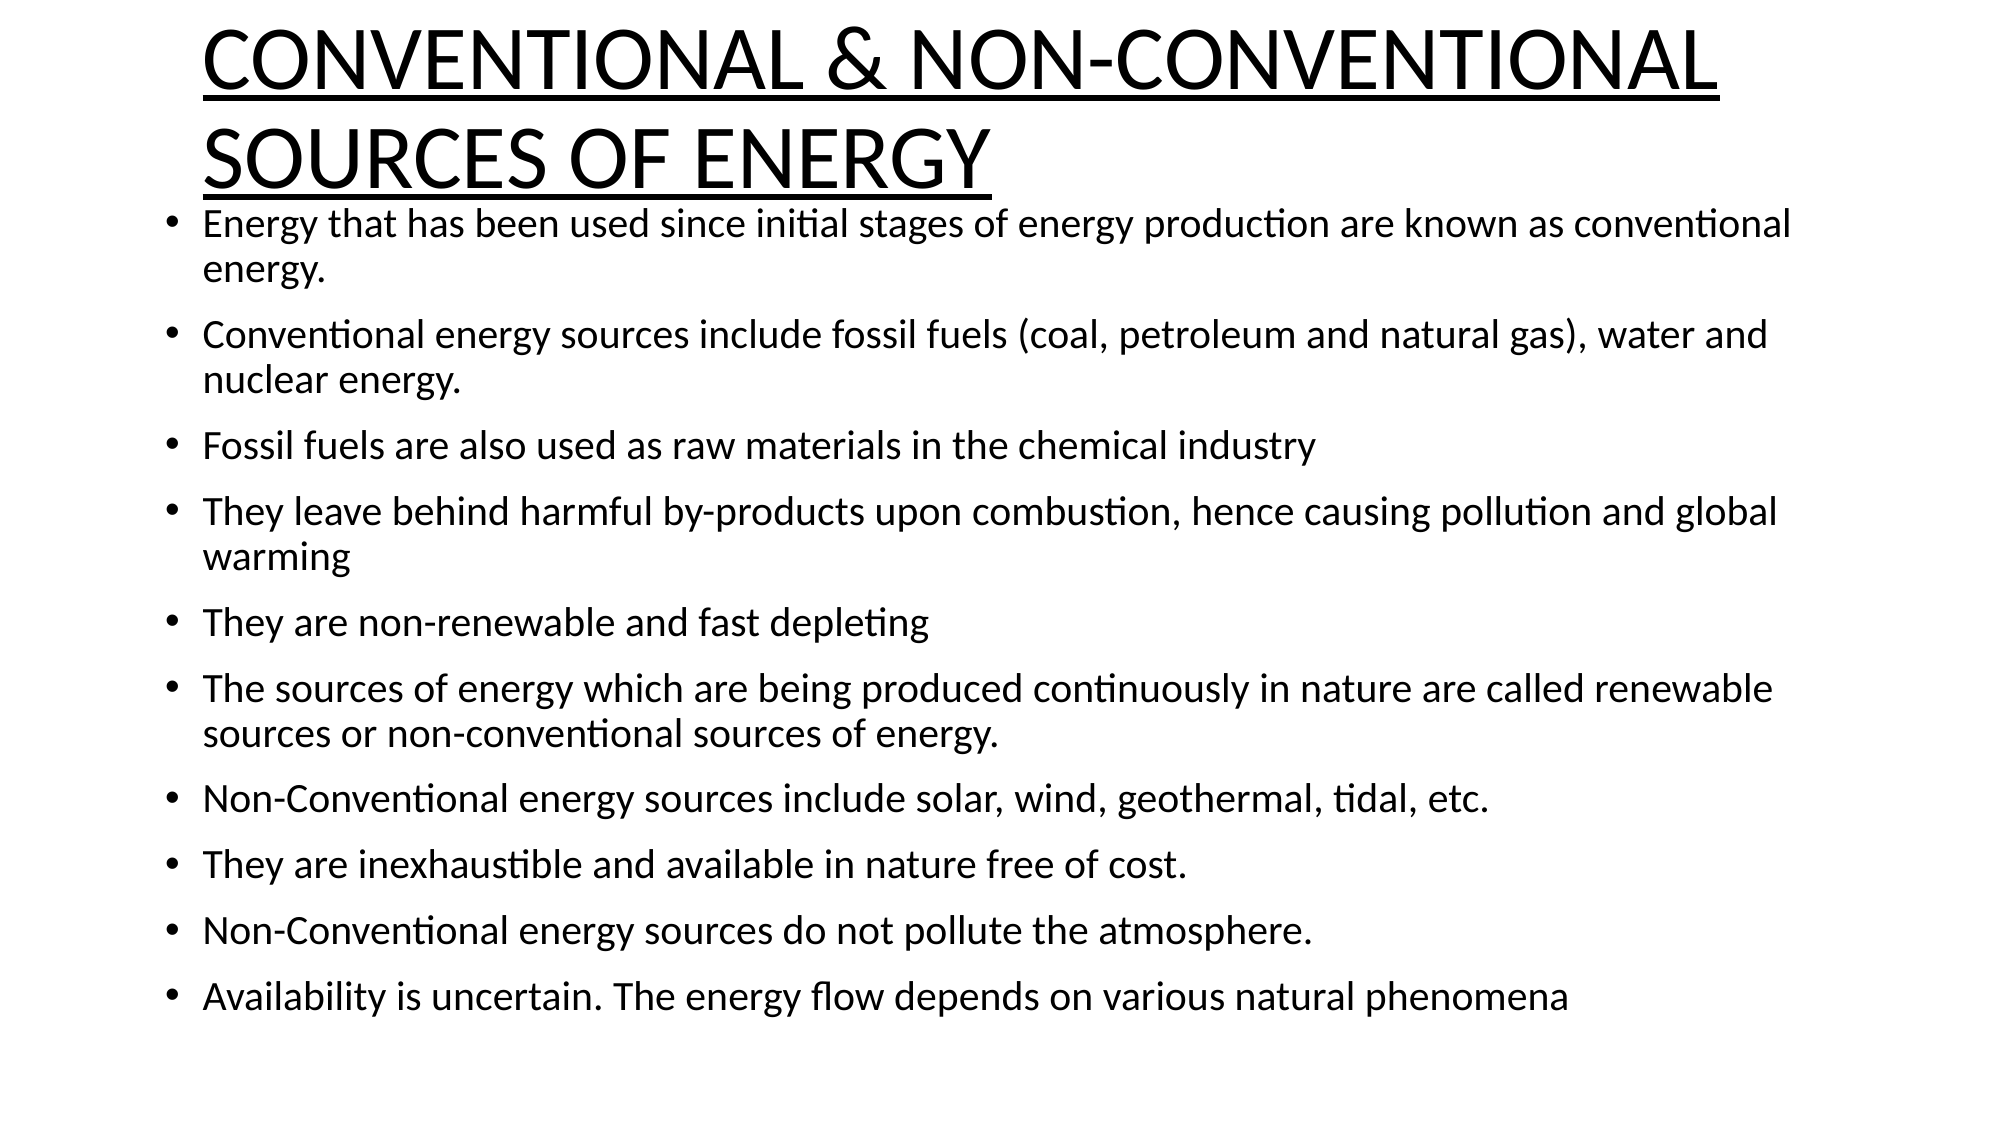

# CONVENTIONAL & NON-CONVENTIONAL SOURCES OF ENERGY
Energy that has been used since initial stages of energy production are known as conventional energy.
Conventional energy sources include fossil fuels (coal, petroleum and natural gas), water and nuclear energy.
Fossil fuels are also used as raw materials in the chemical industry
They leave behind harmful by-products upon combustion, hence causing pollution and global warming
They are non-renewable and fast depleting
The sources of energy which are being produced continuously in nature are called renewable sources or non-conventional sources of energy.
Non-Conventional energy sources include solar, wind, geothermal, tidal, etc.
They are inexhaustible and available in nature free of cost.
Non-Conventional energy sources do not pollute the atmosphere.
Availability is uncertain. The energy flow depends on various natural phenomena